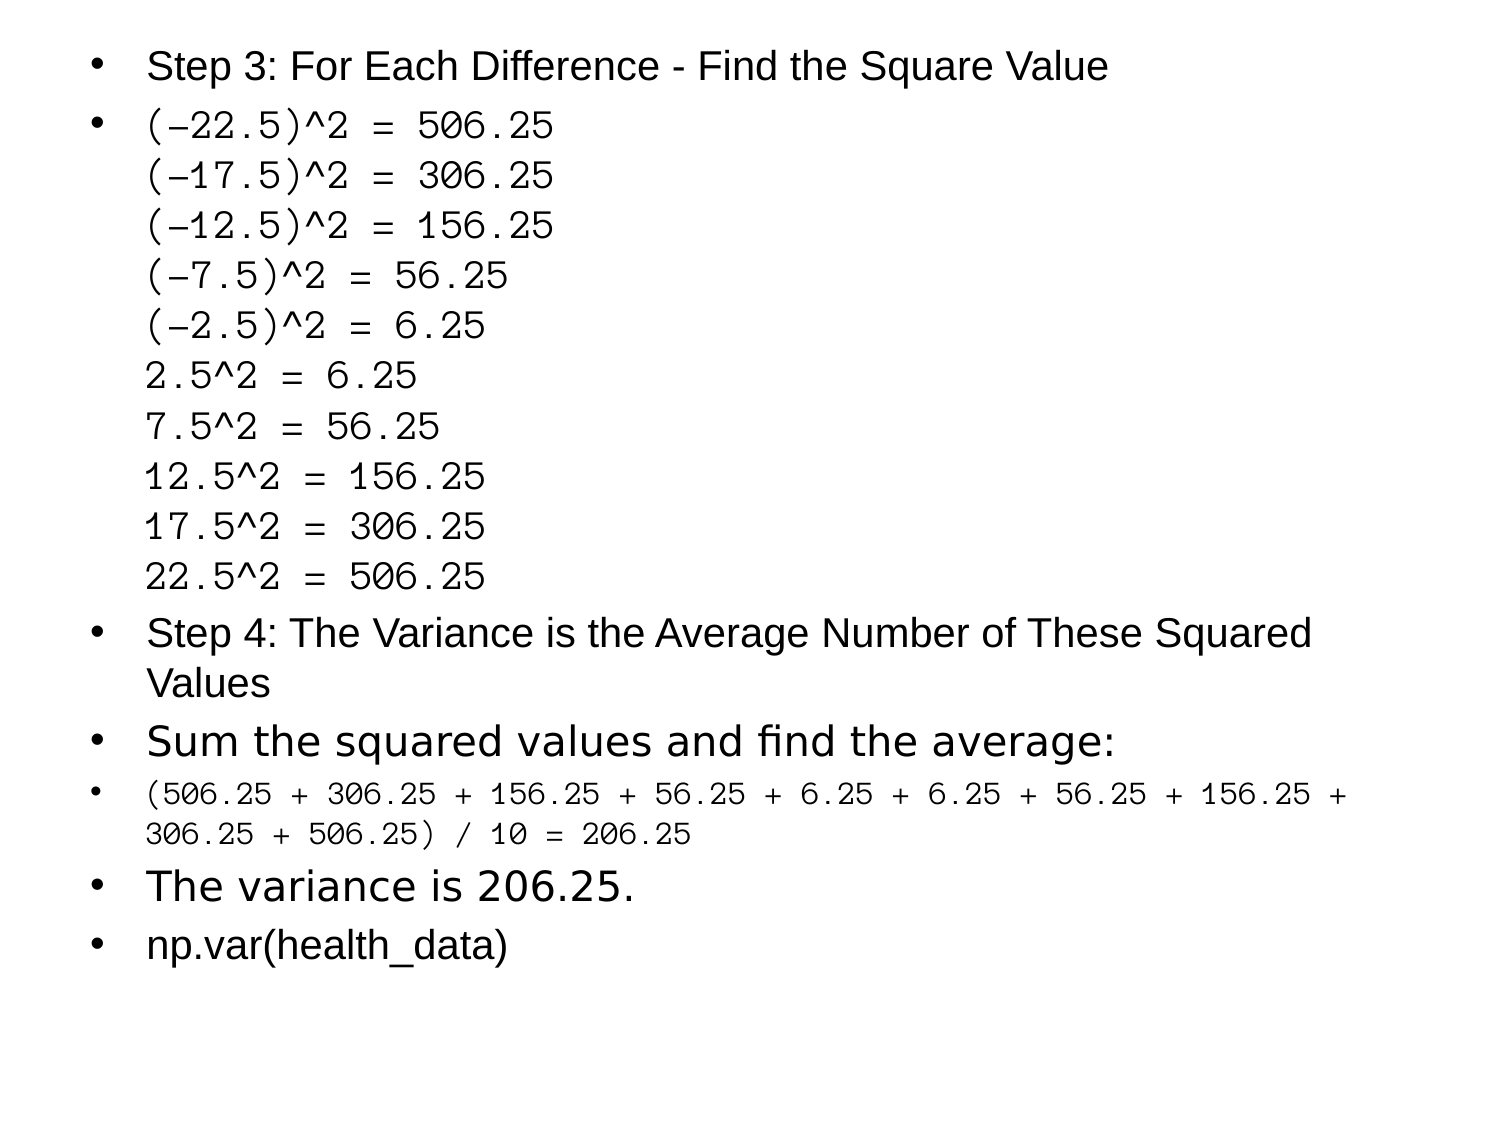

Step 3: For Each Difference - Find the Square Value
(-22.5)^2 = 506.25
(-17.5)^2 = 306.25
(-12.5)^2 = 156.25
(-7.5)^2 = 56.25
(-2.5)^2 = 6.25
2.5^2 = 6.25
7.5^2 = 56.25
12.5^2 = 156.25
17.5^2 = 306.25
22.5^2 = 506.25
Step 4: The Variance is the Average Number of These Squared Values
Sum the squared values and find the average:
(506.25 + 306.25 + 156.25 + 56.25 + 6.25 + 6.25 + 56.25 + 156.25 + 306.25 + 506.25) / 10 = 206.25
The variance is 206.25.
np.var(health_data)